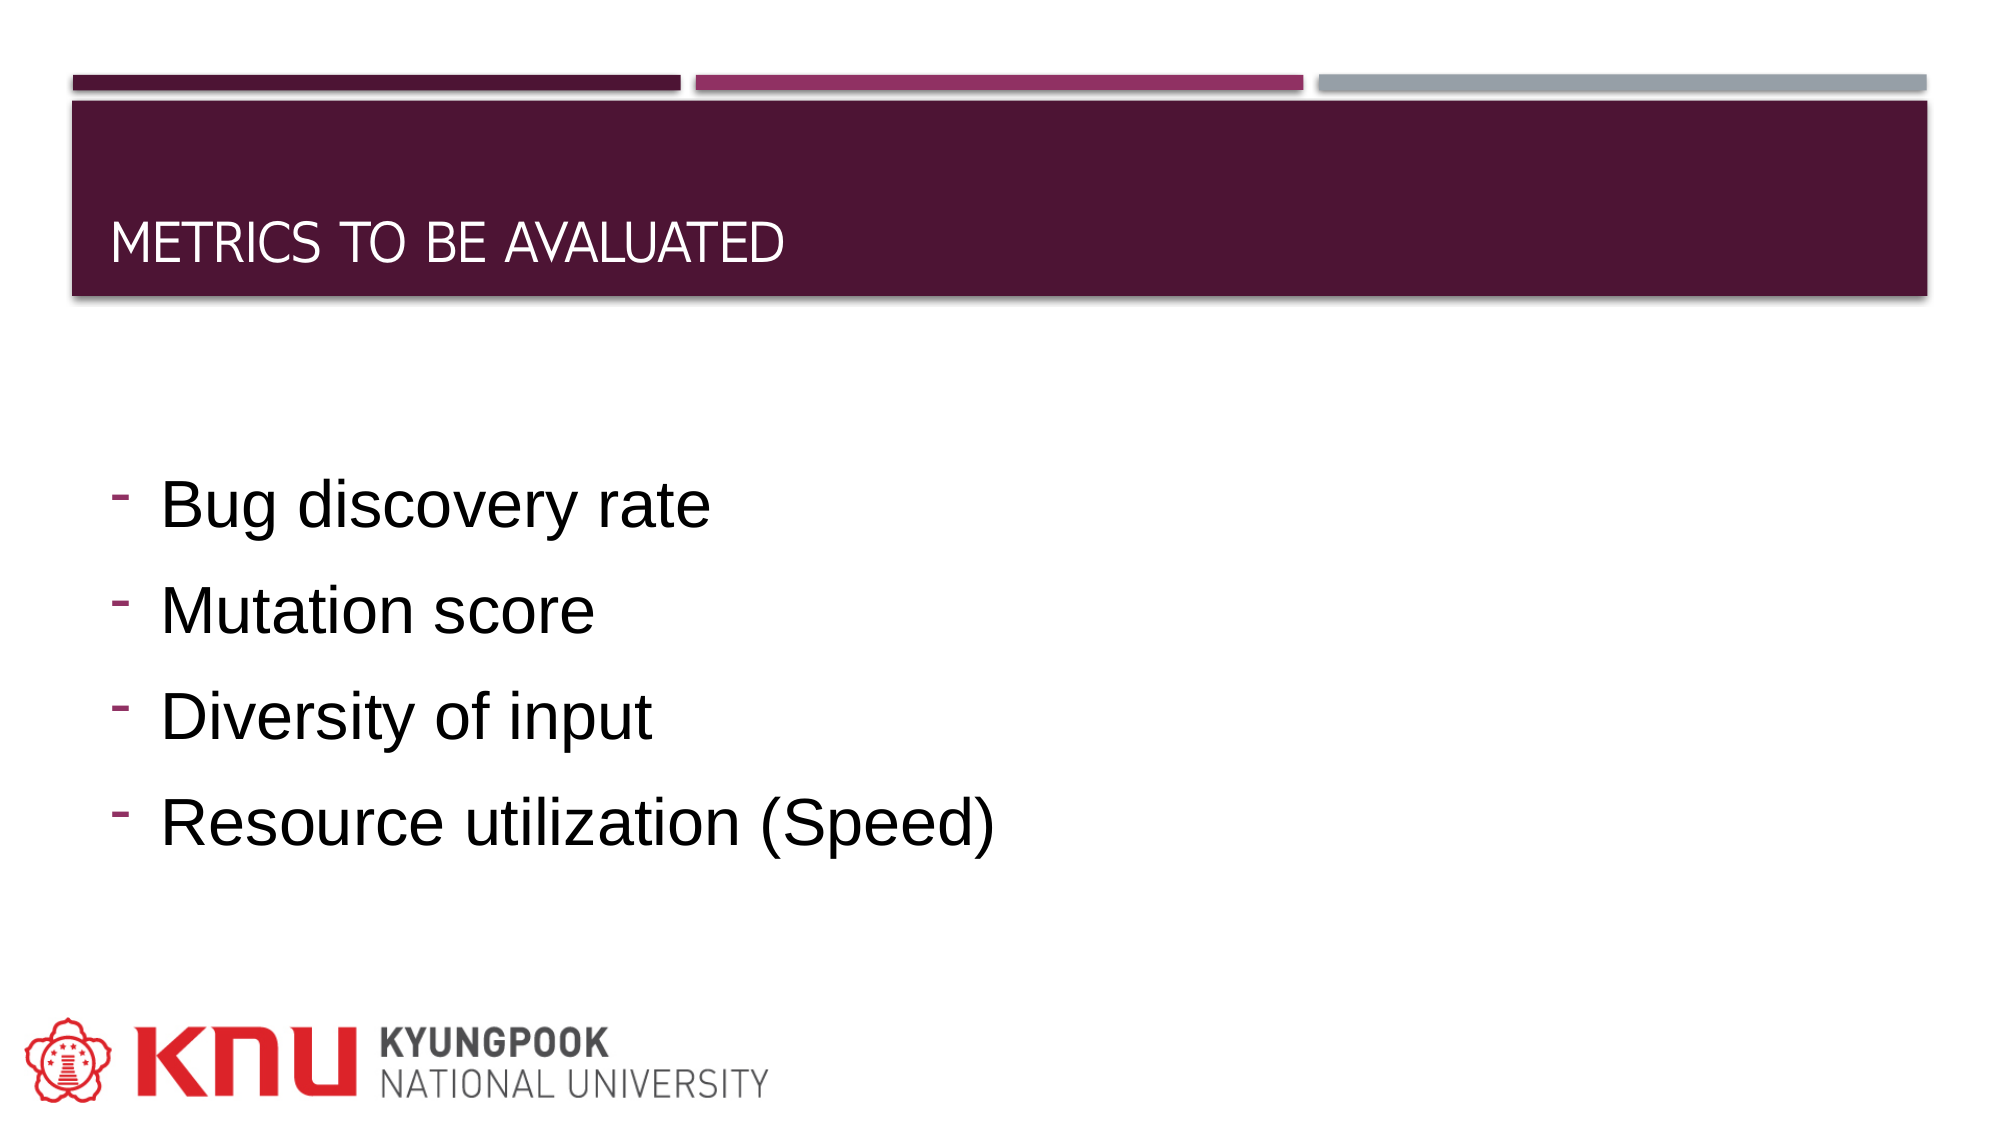

# Metrics to be avaluated
Bug discovery rate
Mutation score
Diversity of input
Resource utilization (Speed)